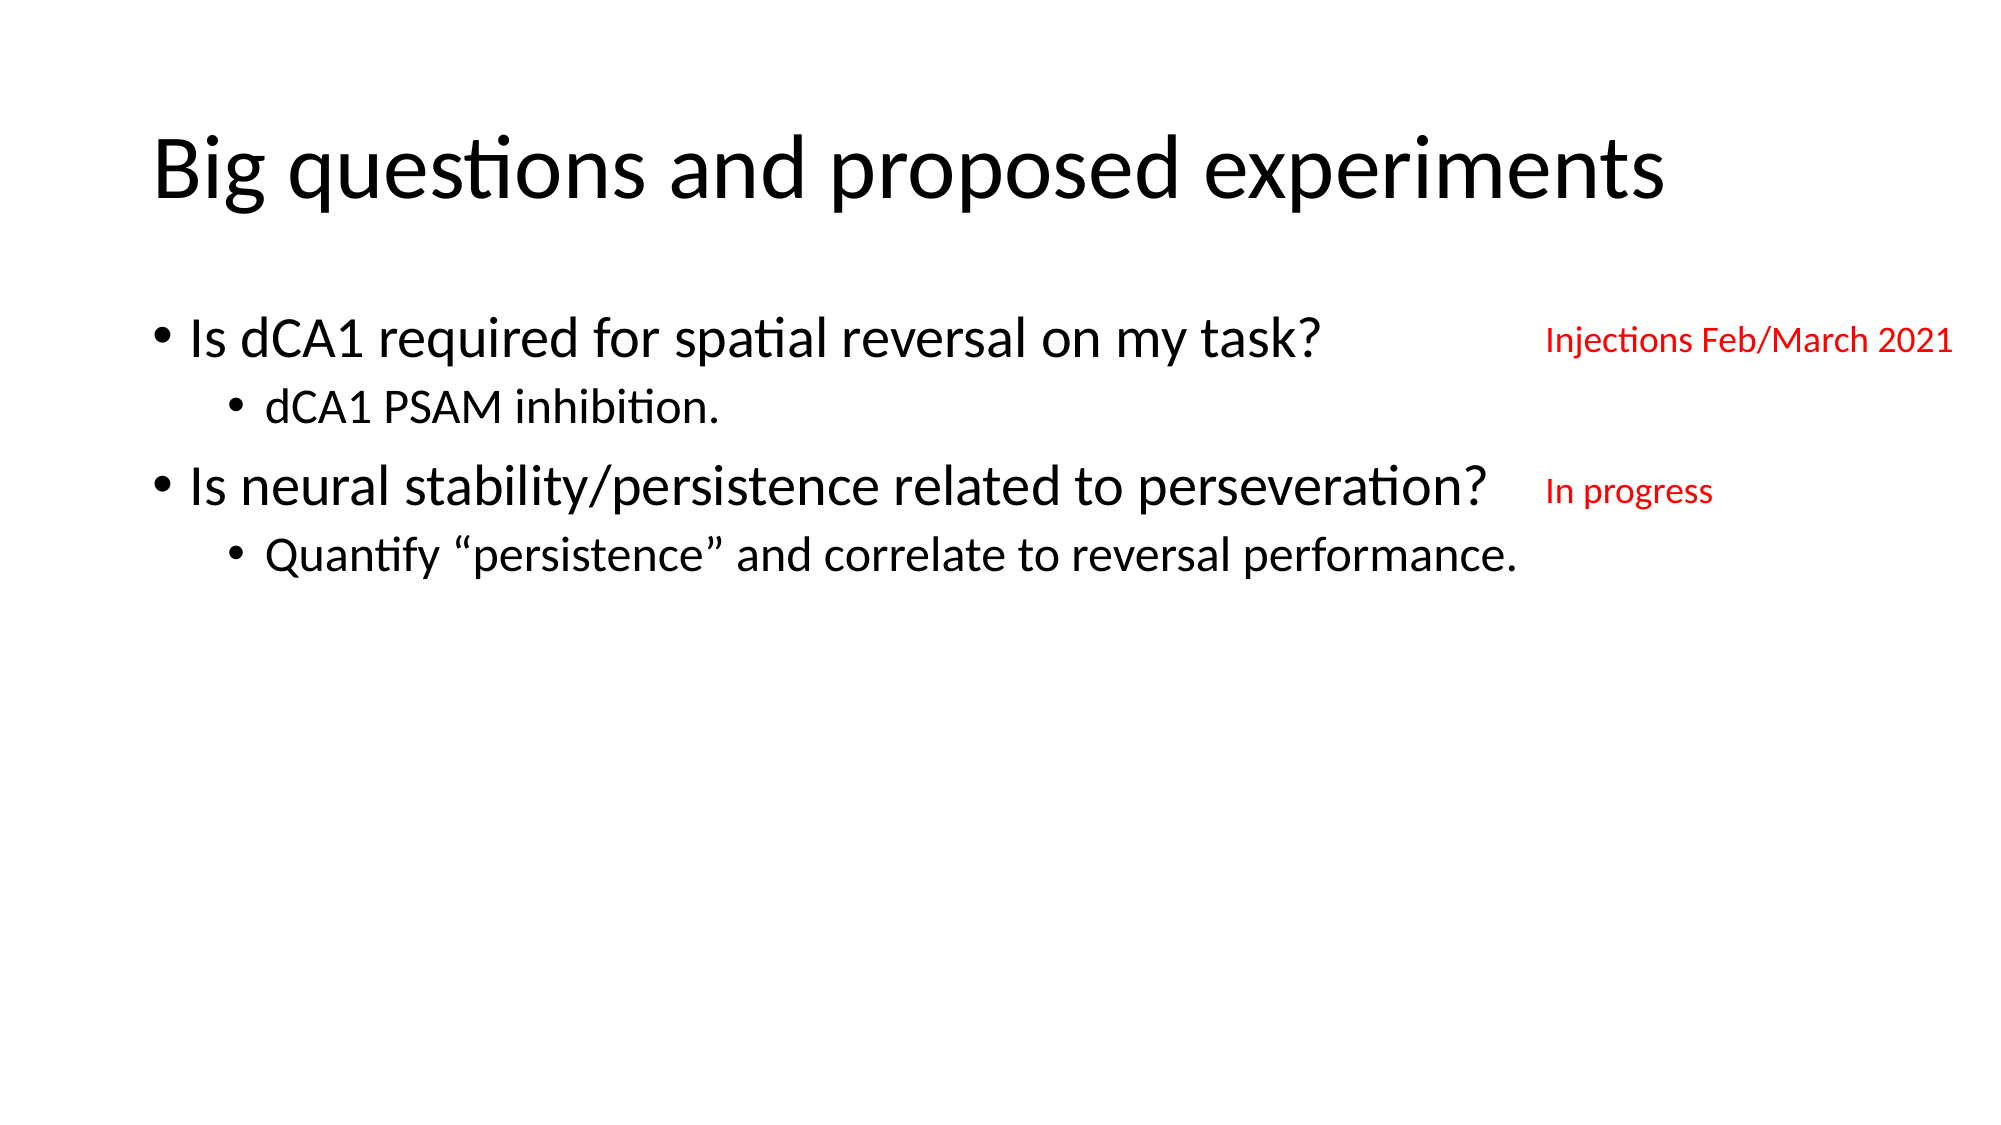

# Big questions and proposed experiments
Is dCA1 required for spatial reversal on my task?
dCA1 PSAM inhibition.
Is neural stability/persistence related to perseveration?
Quantify “persistence” and correlate to reversal performance.

Injections Feb/March 2021
In progress